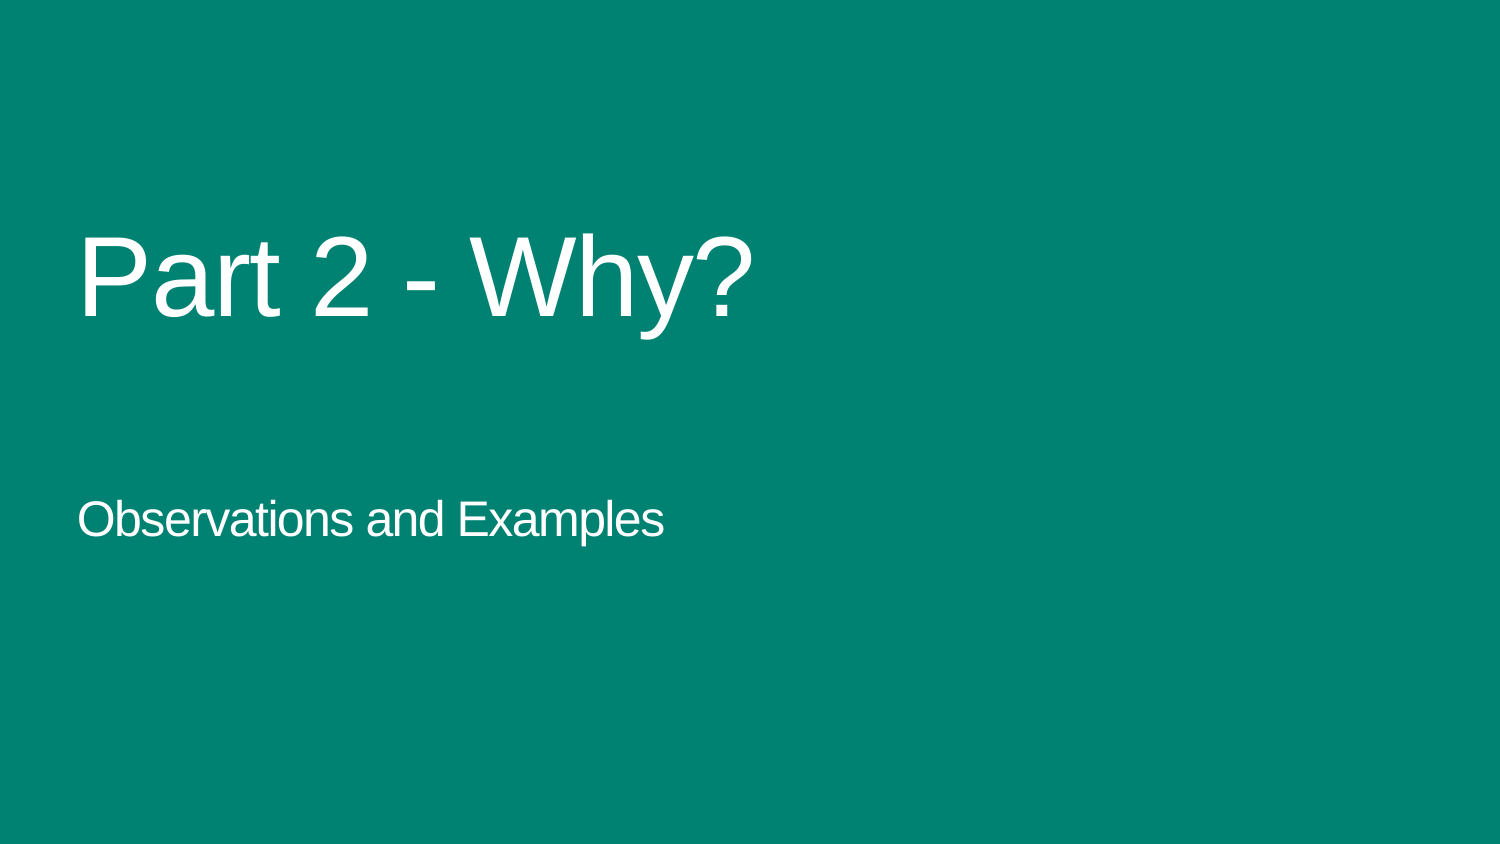

Part 2 - Why?

Observations and Examples